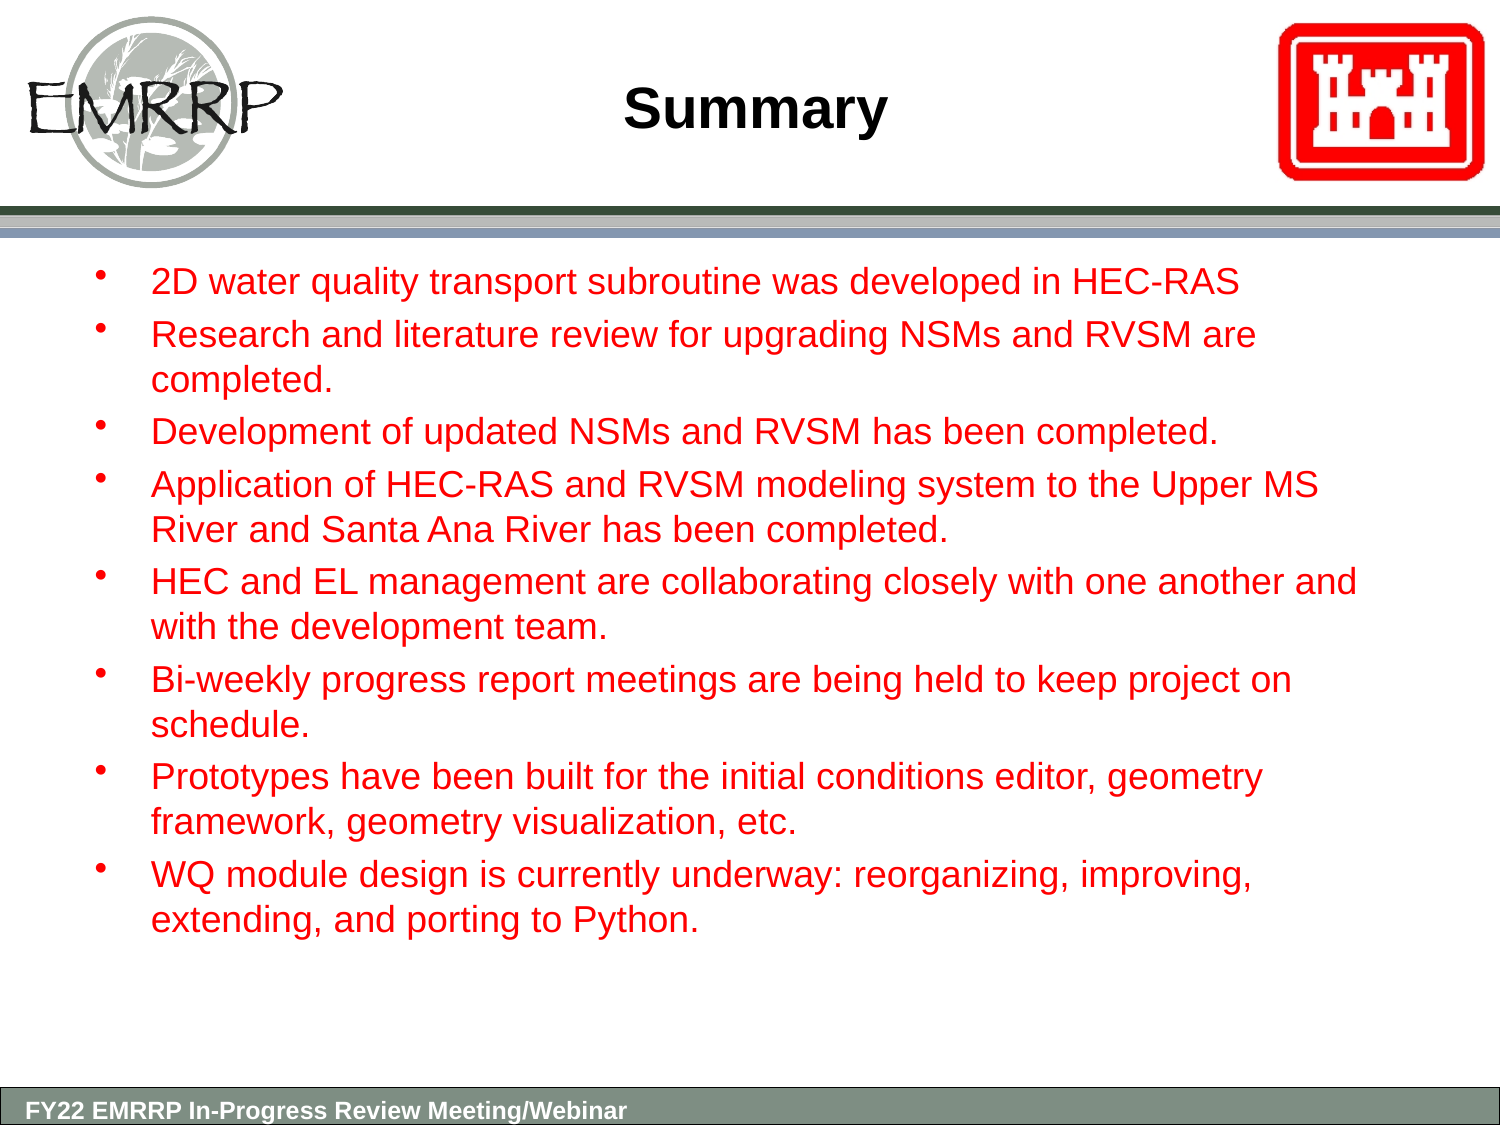

# Summary
2D water quality transport subroutine was developed in HEC-RAS
Research and literature review for upgrading NSMs and RVSM are completed.
Development of updated NSMs and RVSM has been completed.
Application of HEC-RAS and RVSM modeling system to the Upper MS River and Santa Ana River has been completed.
HEC and EL management are collaborating closely with one another and with the development team.
Bi-weekly progress report meetings are being held to keep project on schedule.
Prototypes have been built for the initial conditions editor, geometry framework, geometry visualization, etc.
WQ module design is currently underway: reorganizing, improving, extending, and porting to Python.